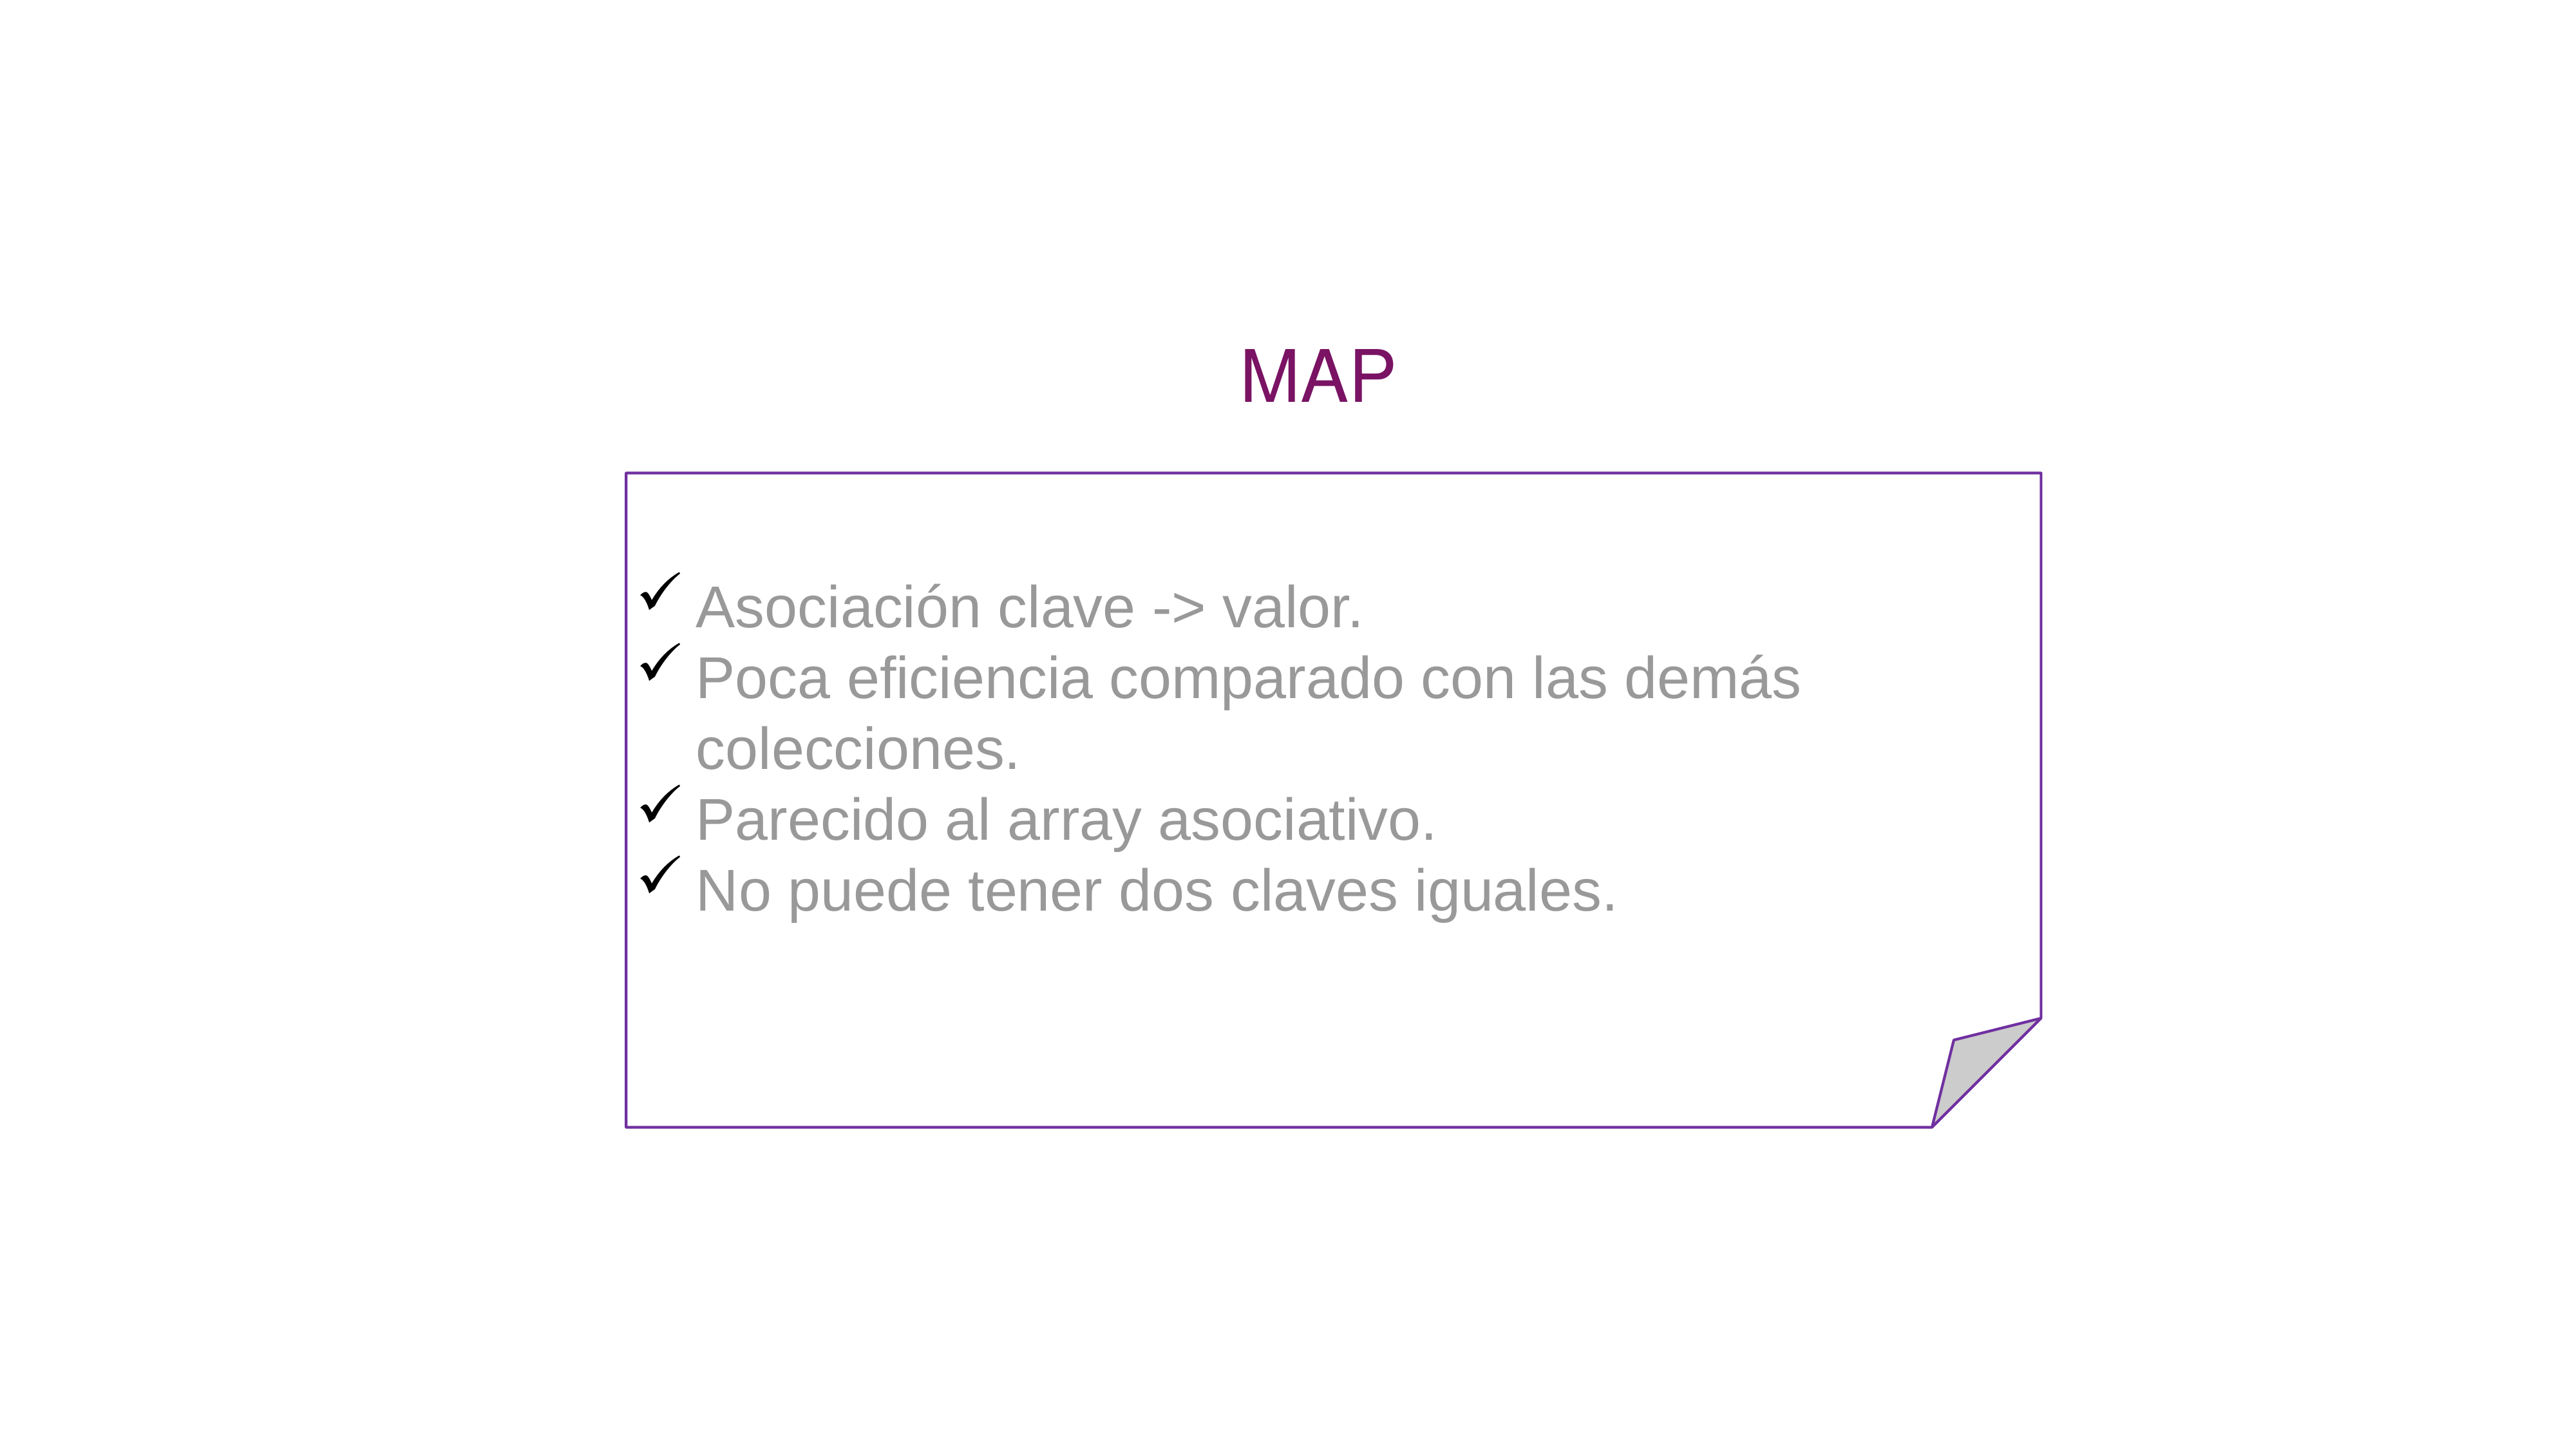

MAP

Asociación clave -> valor.
Poca eficiencia comparado con las demás colecciones.
Parecido al array asociativo.
No puede tener dos claves iguales.